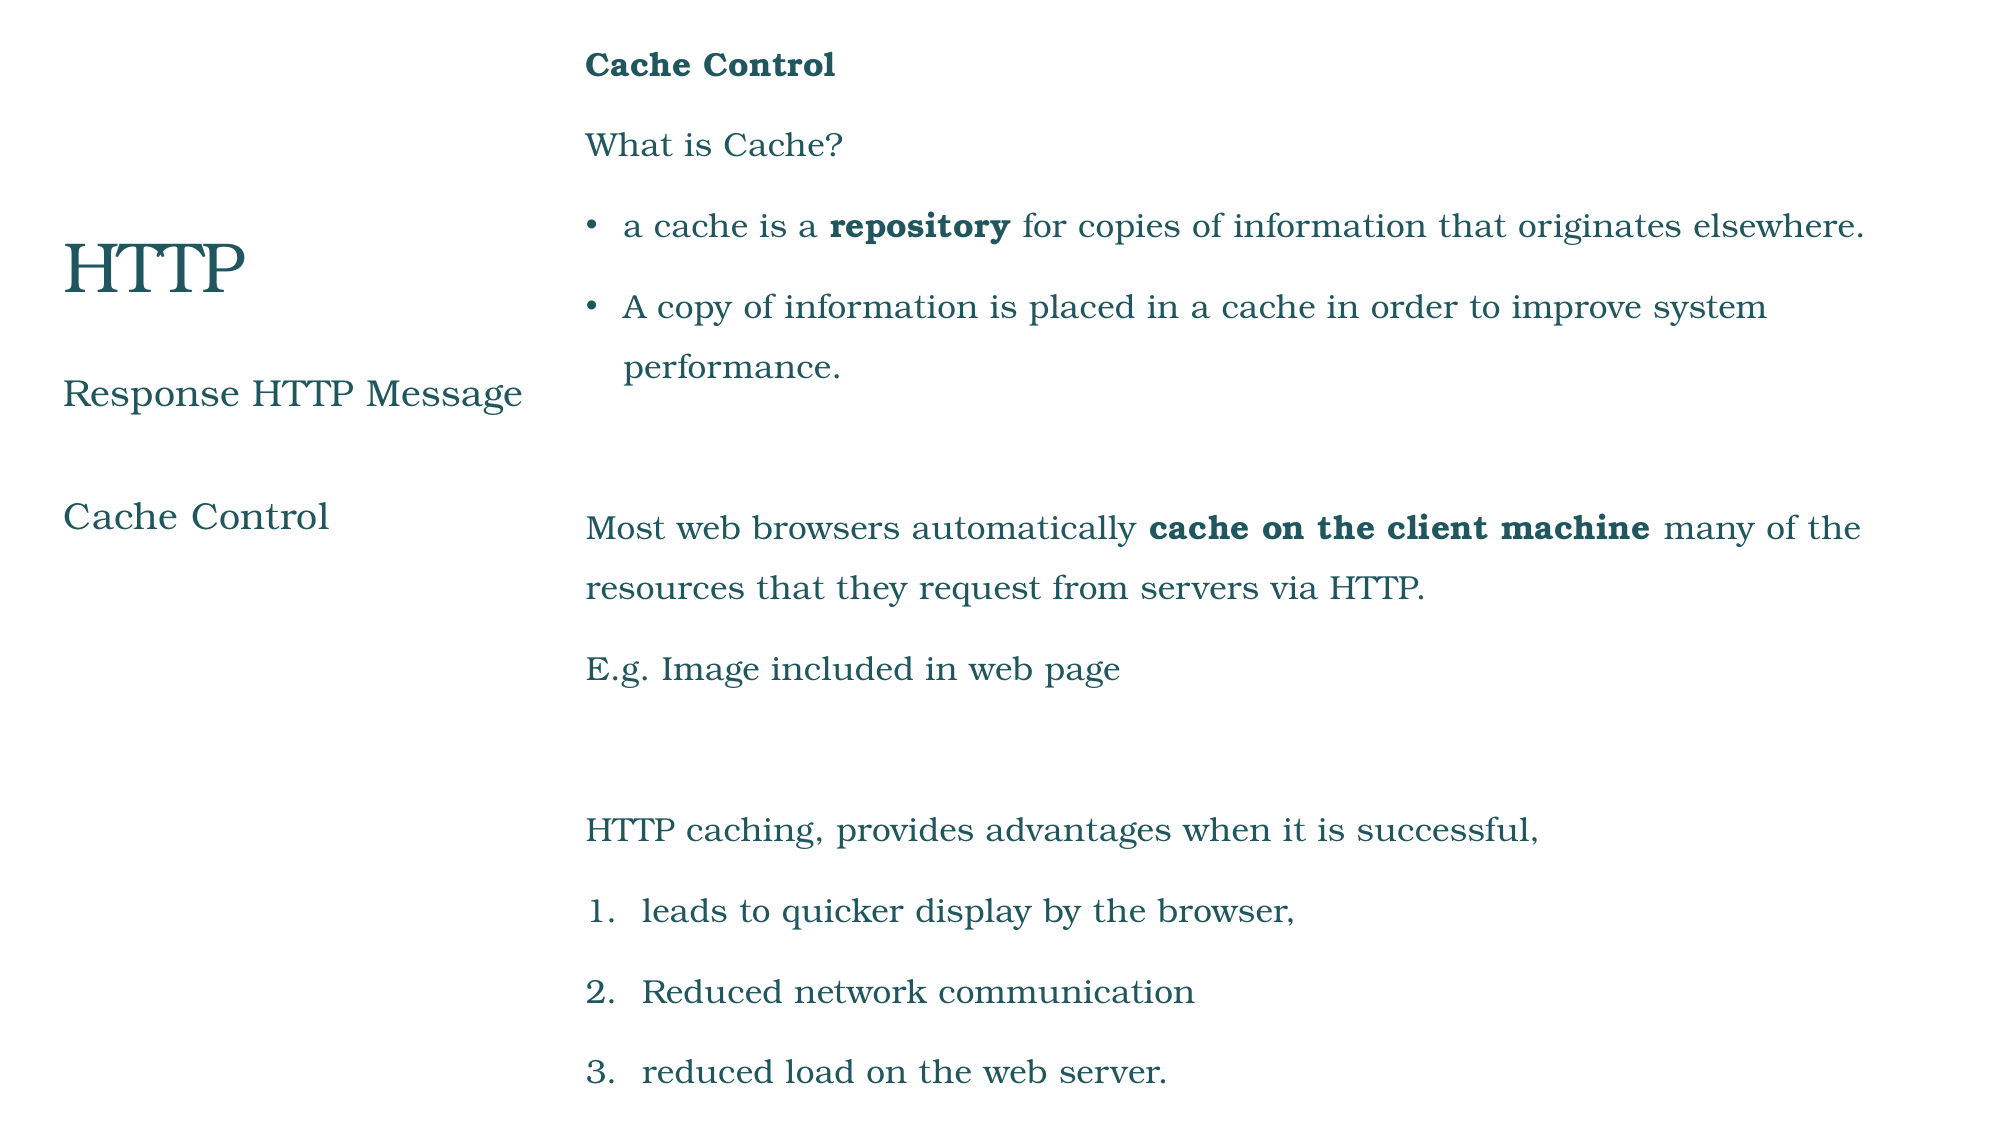

Cache Control
What is Cache?
a cache is a repository for copies of information that originates elsewhere.
A copy of information is placed in a cache in order to improve system performance.

Most web browsers automatically cache on the client machine many of the resources that they request from servers via HTTP.
E.g. Image included in web page

HTTP caching, provides advantages when it is successful,
leads to quicker display by the browser,
Reduced network communication
reduced load on the web server.
# HTTP
Response HTTP Message

Cache Control